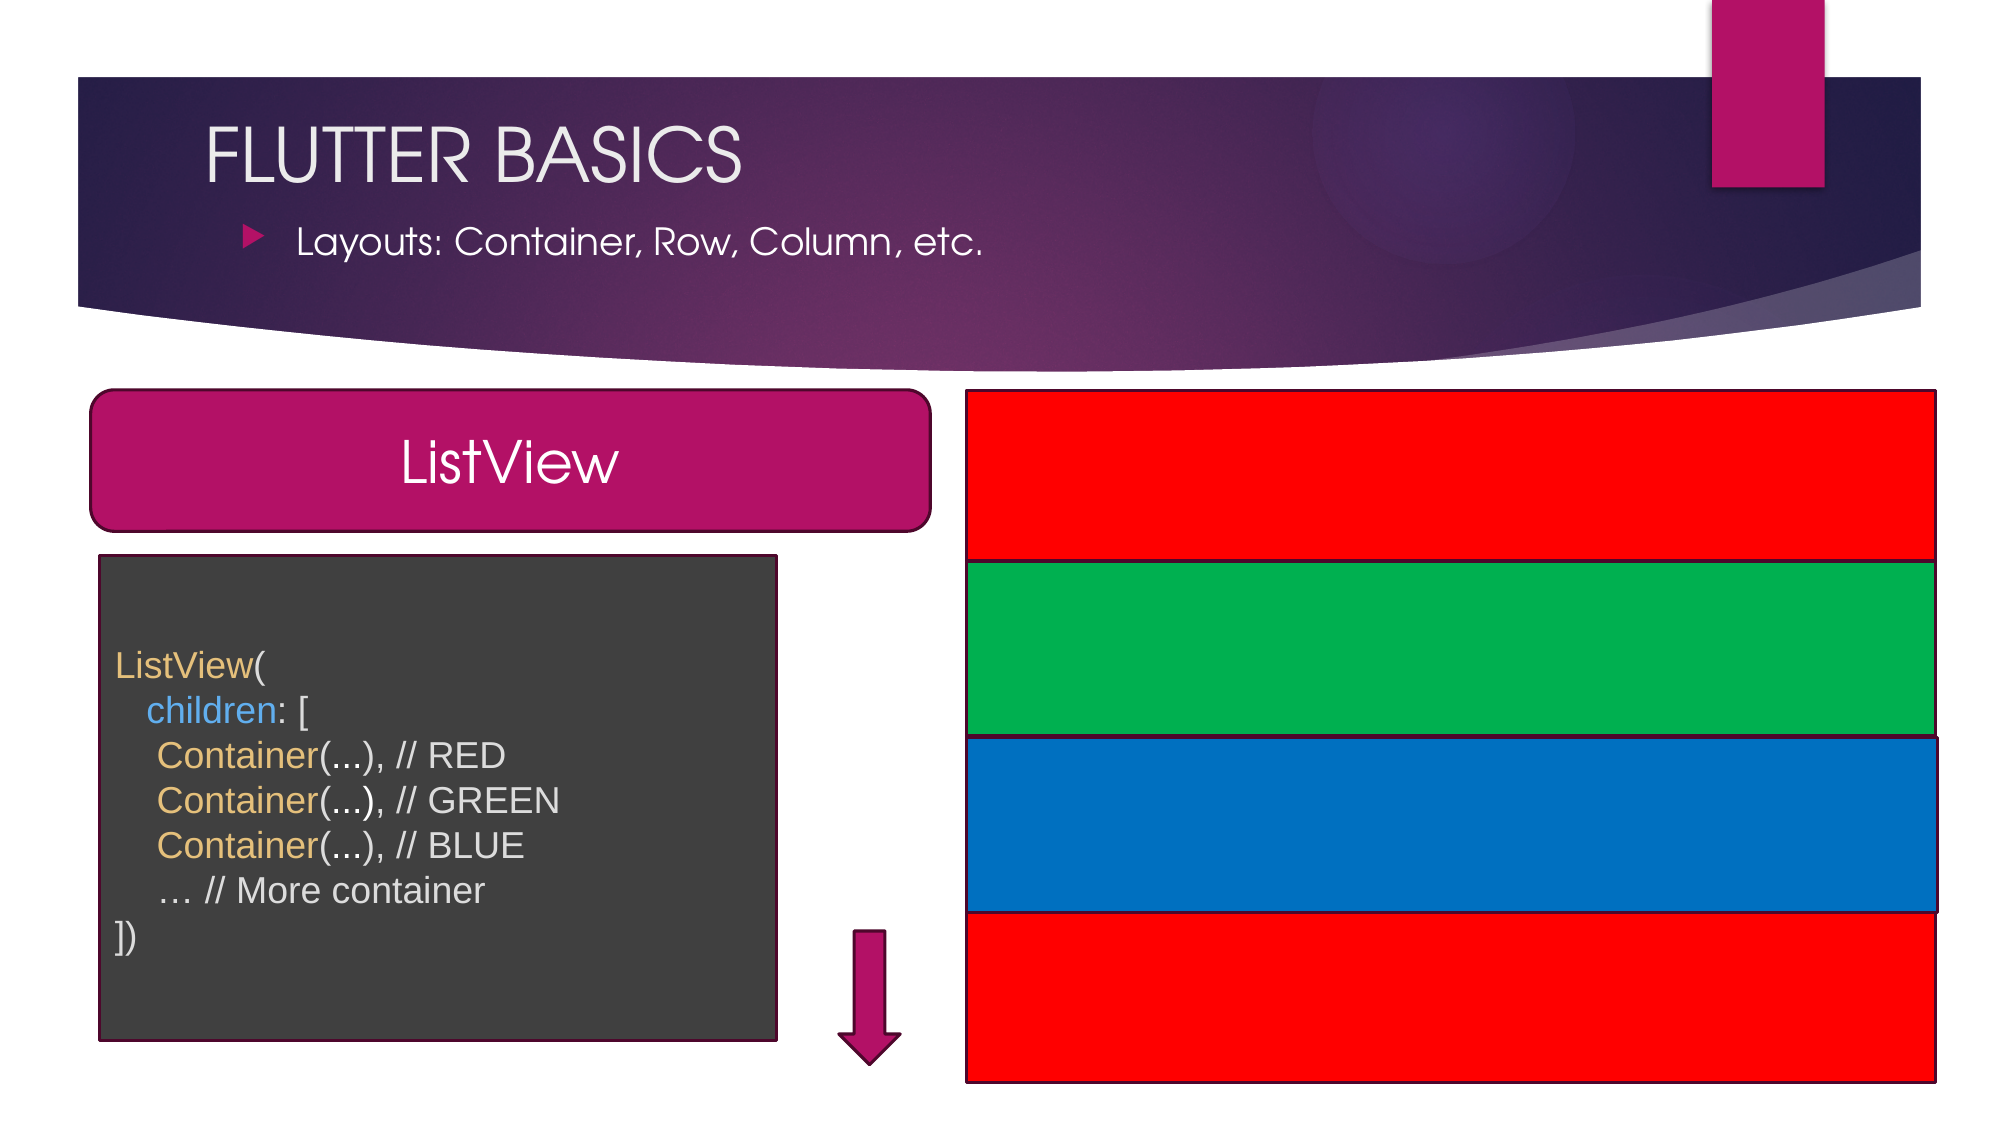

# FLUTTER BASICS
Layouts: Container, Row, Column, etc.
ListView

ListView(
   children: [
    Container(...), // RED
    Container(...), // GREEN
    Container(...), // BLUE
    … // More container
])